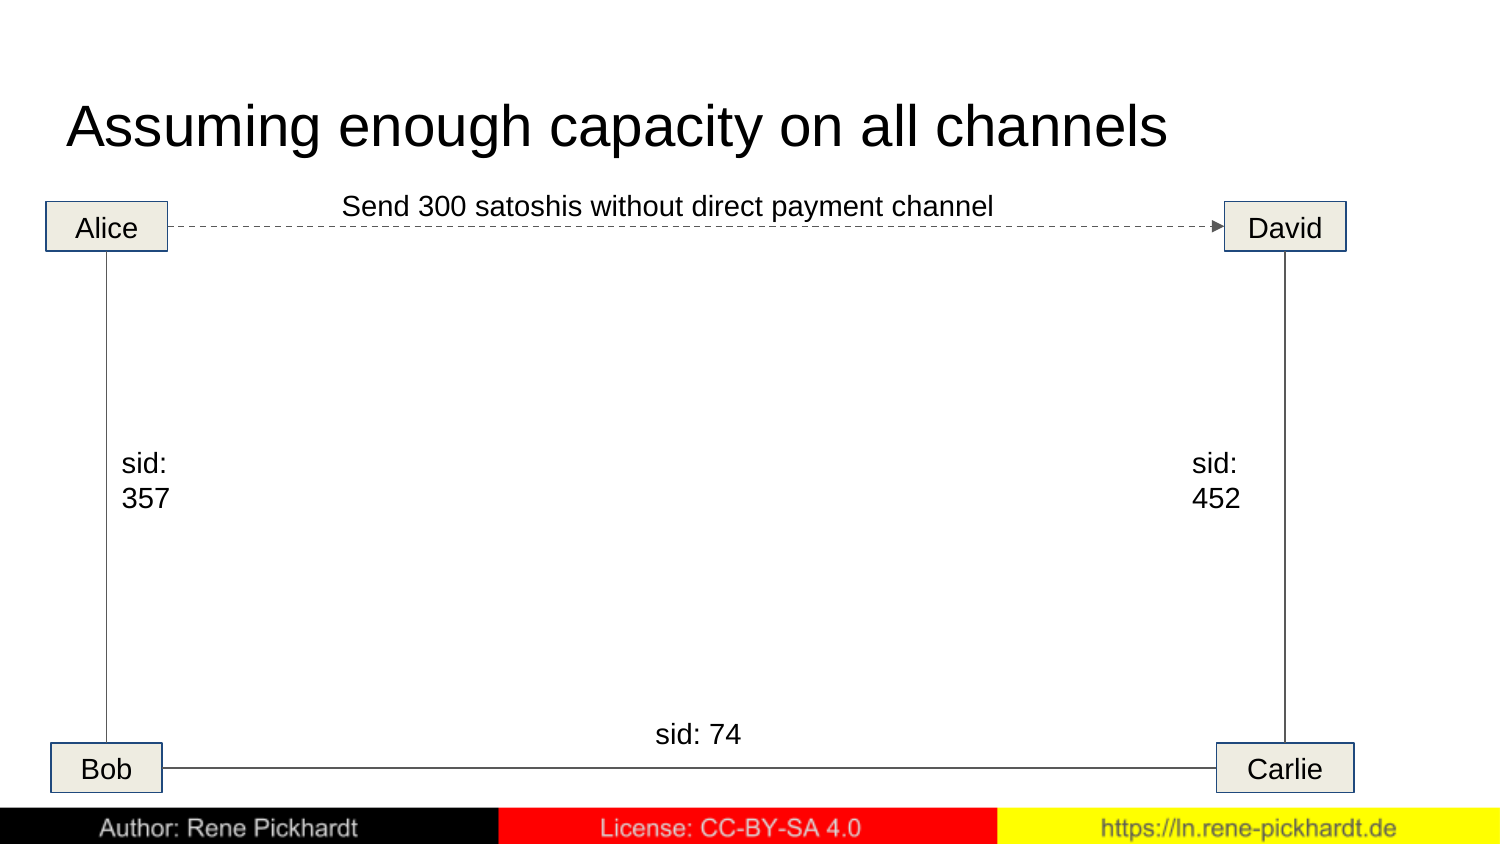

# Assuming enough capacity on all channels
Send 300 satoshis without direct payment channel
Alice
David
sid:
357
sid:
452
sid: 74
Bob
Carlie